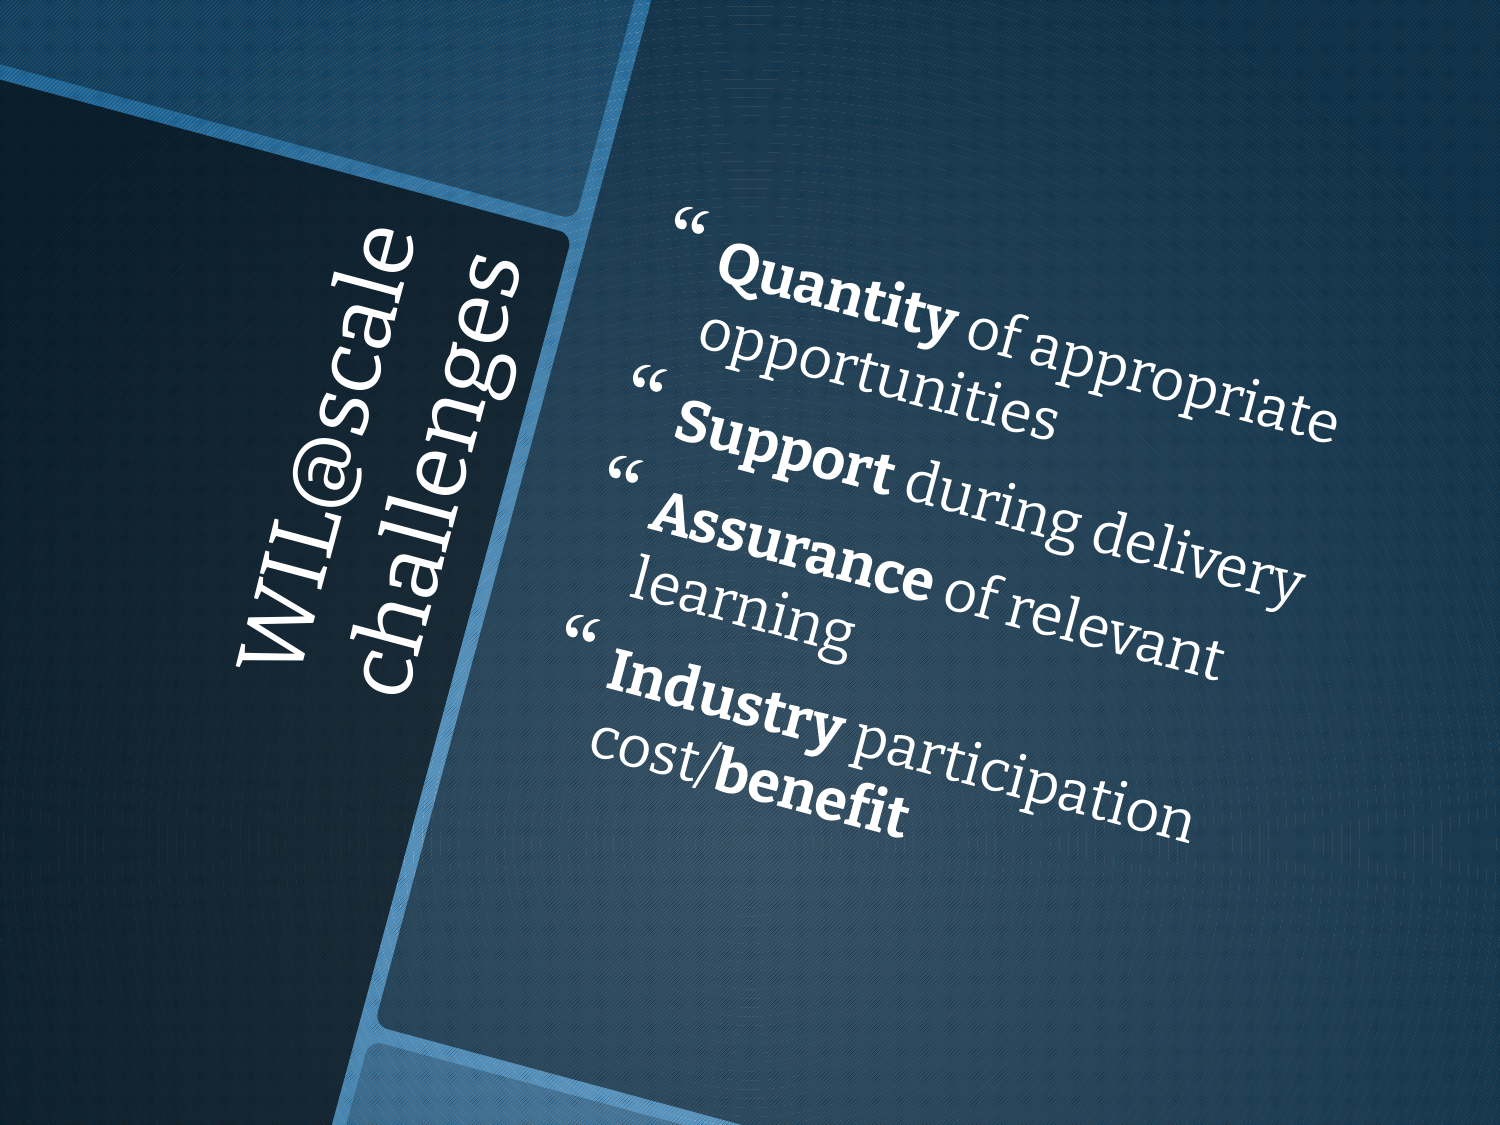

Quantity of appropriate opportunities
Support during delivery
Assurance of relevant learning
Industry participation cost/benefit
# WIL@scale challenges